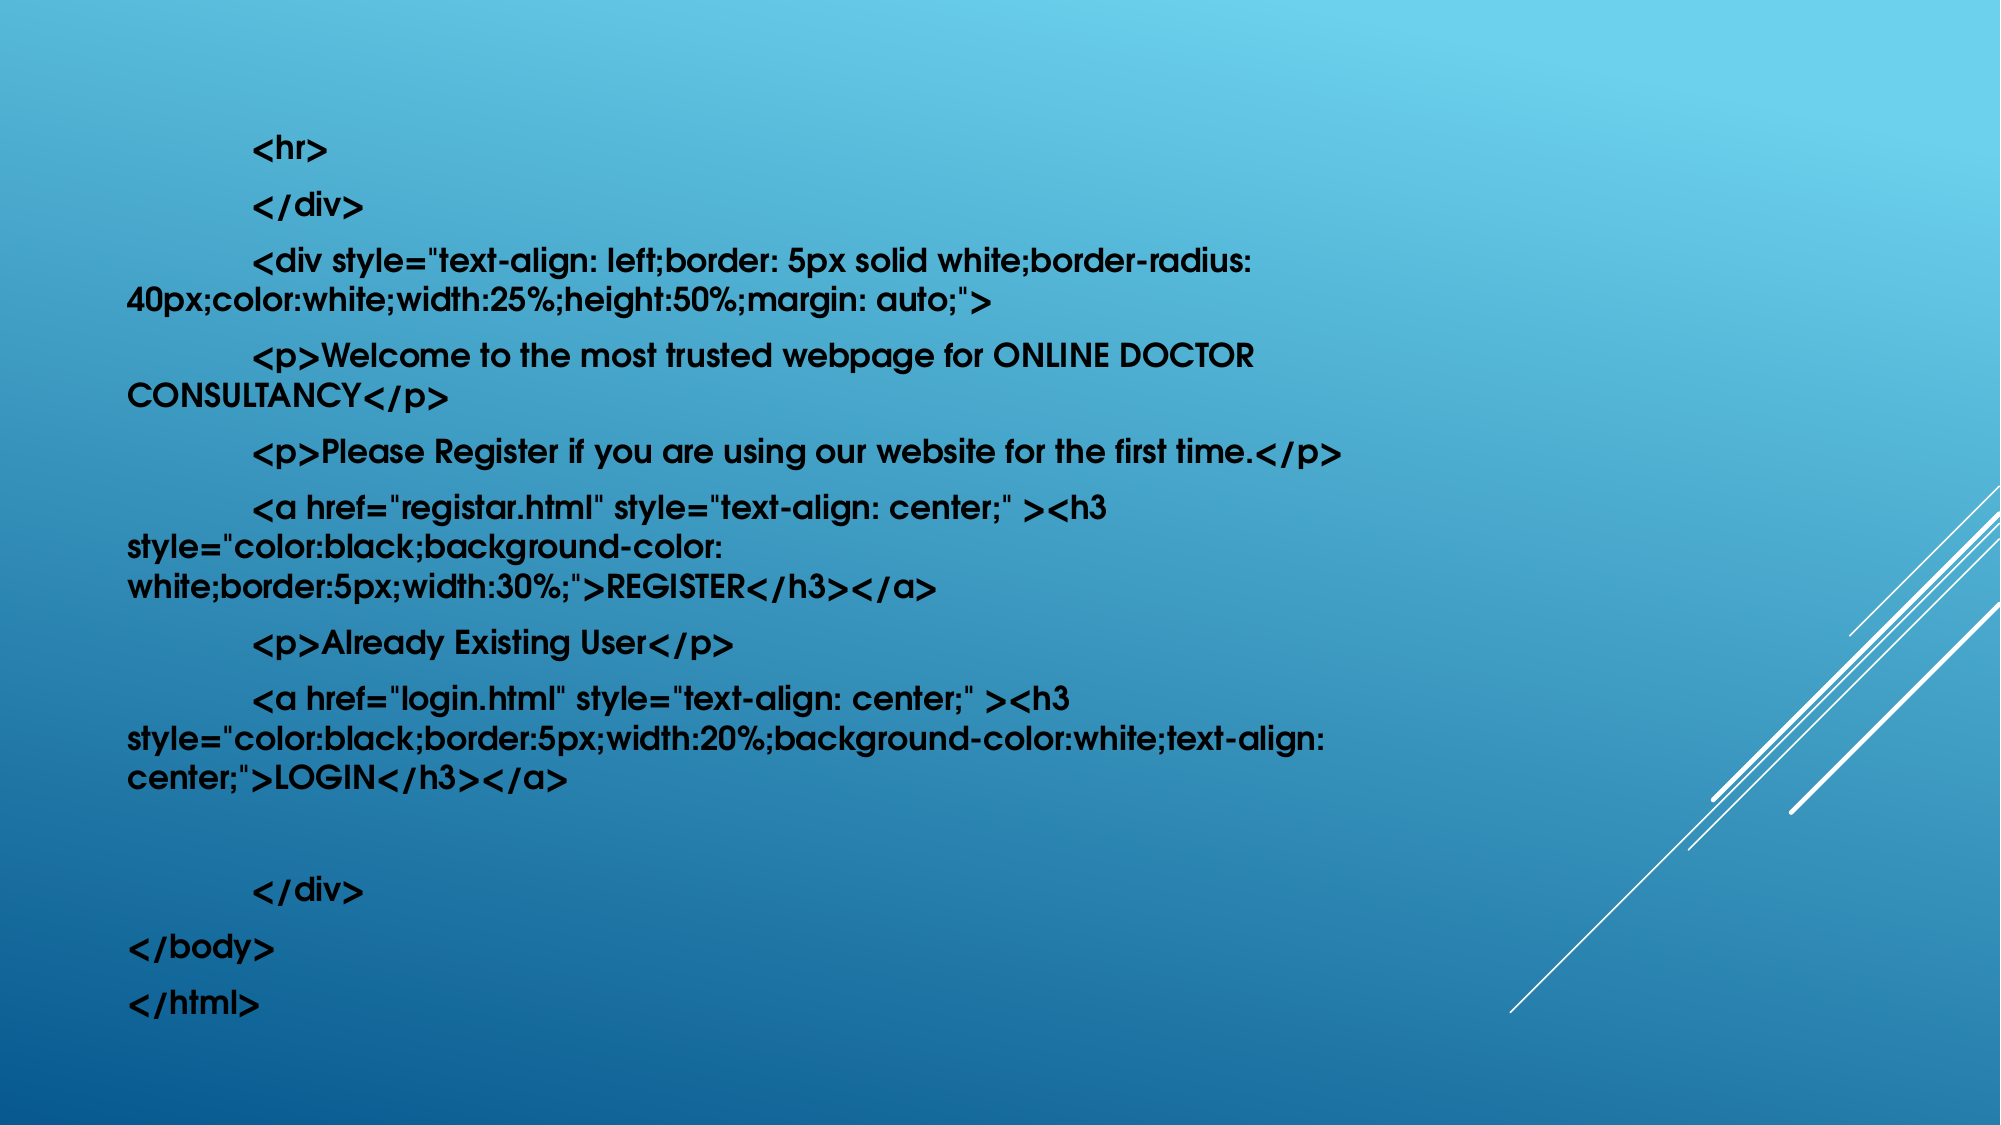

<hr>
		</div>
		<div style="text-align: left;border: 5px solid white;border-radius: 40px;color:white;width:25%;height:50%;margin: auto;">
			<p>Welcome to the most trusted webpage for ONLINE DOCTOR CONSULTANCY</p>
			<p>Please Register if you are using our website for the first time.</p>
			<a href="registar.html" style="text-align: center;" ><h3 style="color:black;background-color: white;border:5px;width:30%;">REGISTER</h3></a>
			<p>Already Existing User</p>
			<a href="login.html" style="text-align: center;" ><h3  style="color:black;border:5px;width:20%;background-color:white;text-align: center;">LOGIN</h3></a>

		</div>
</body>
</html>